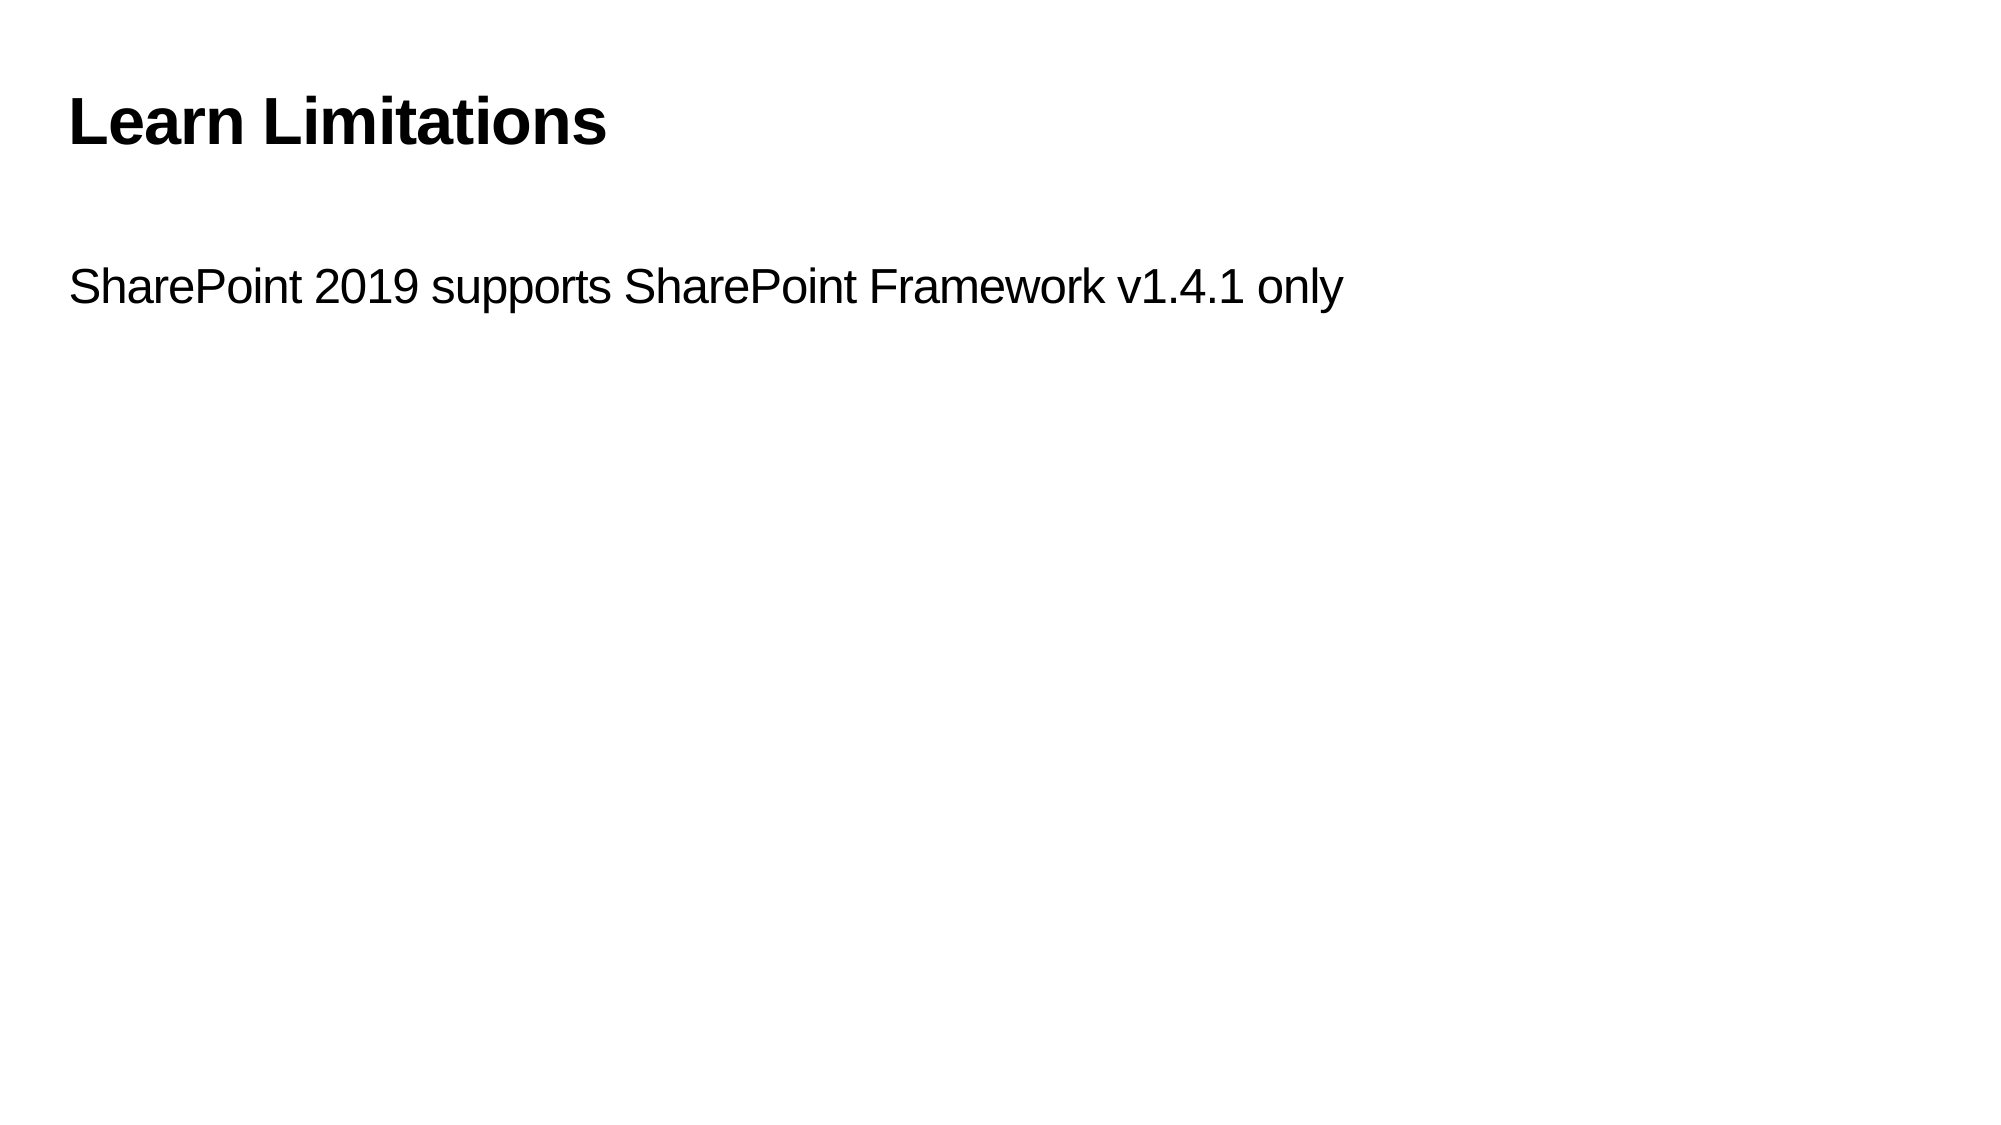

# Learn Limitations
SharePoint 2019 supports SharePoint Framework v1.4.1 only